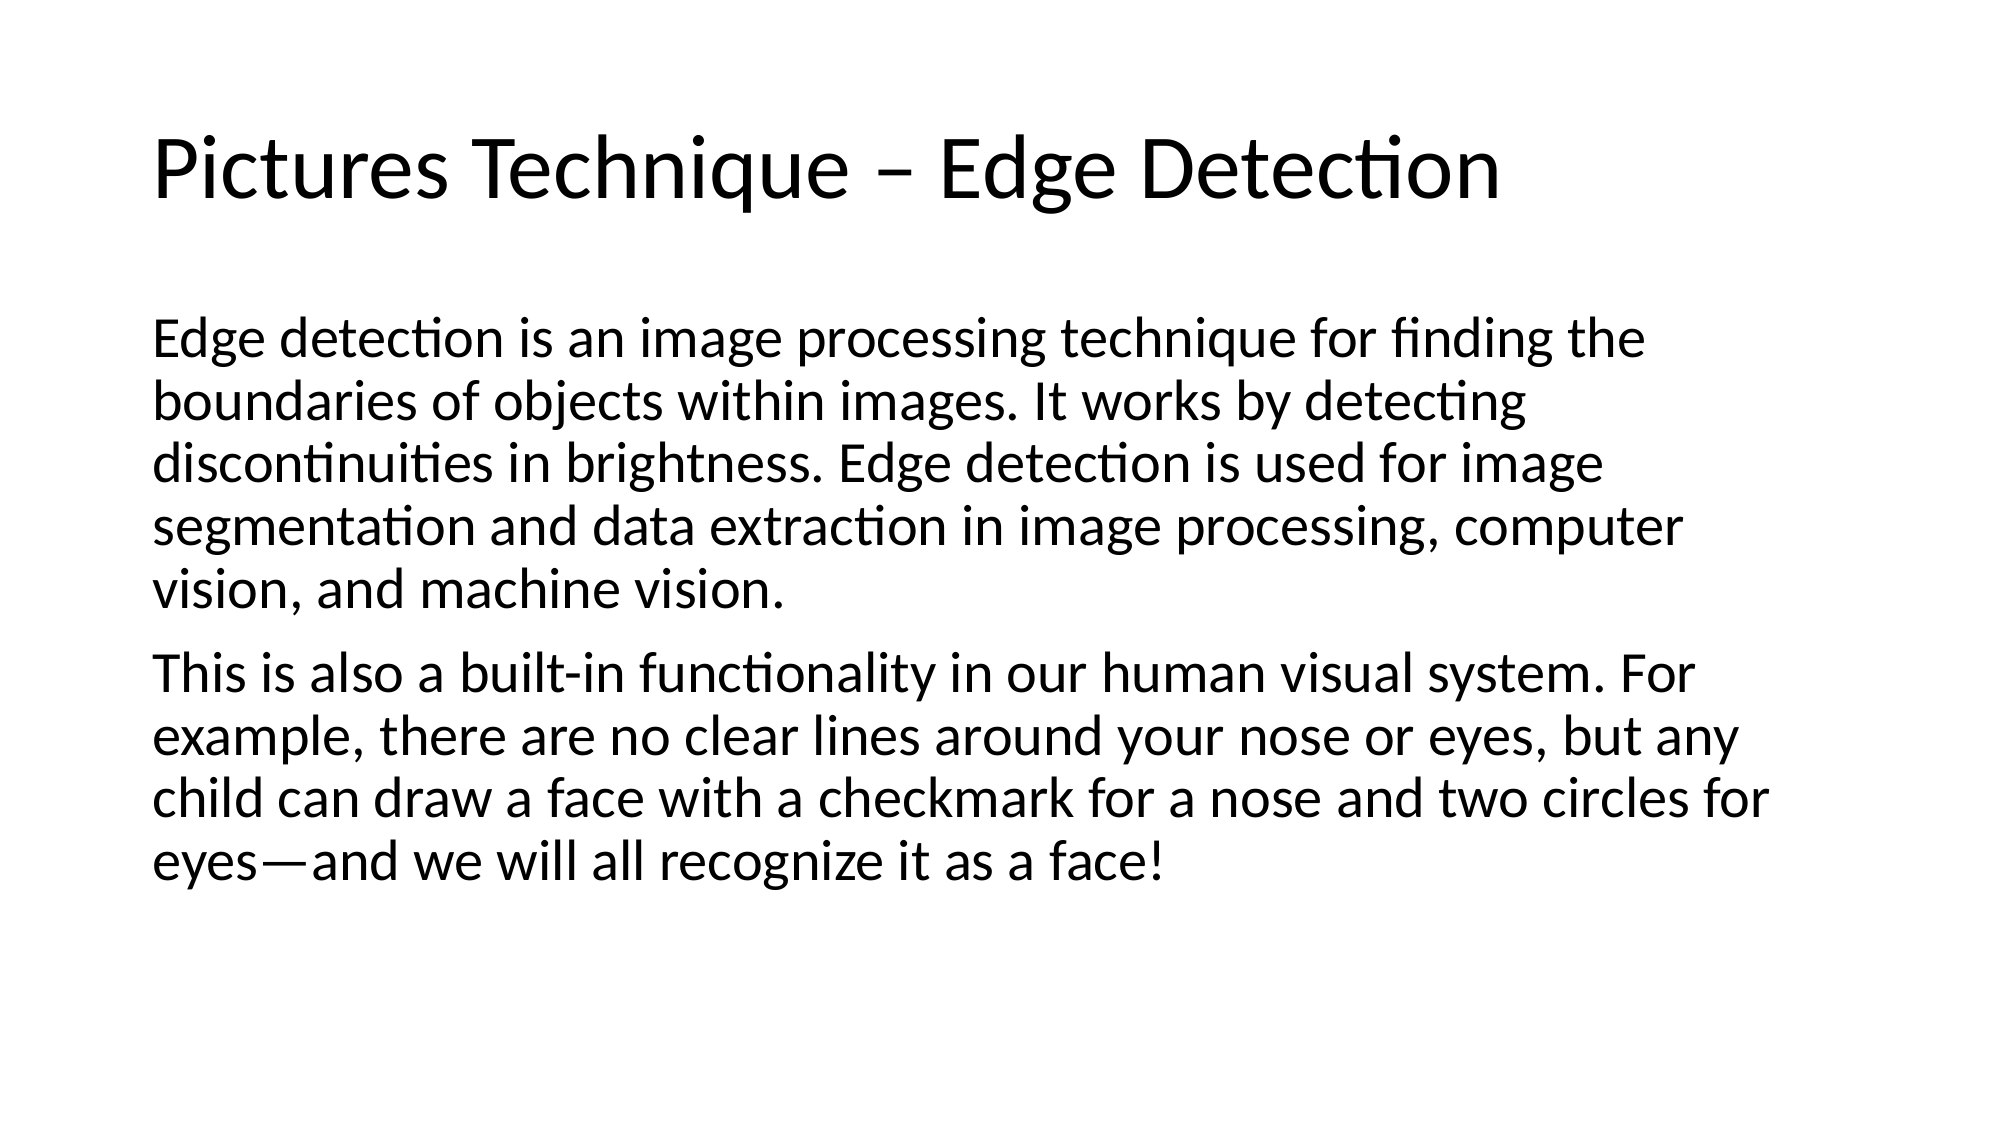

# Pictures Technique – Edge Detection
Edge detection is an image processing technique for finding the boundaries of objects within images. It works by detecting discontinuities in brightness. Edge detection is used for image segmentation and data extraction in image processing, computer vision, and machine vision.
This is also a built-in functionality in our human visual system. For example, there are no clear lines around your nose or eyes, but any child can draw a face with a checkmark for a nose and two circles for eyes—and we will all recognize it as a face!